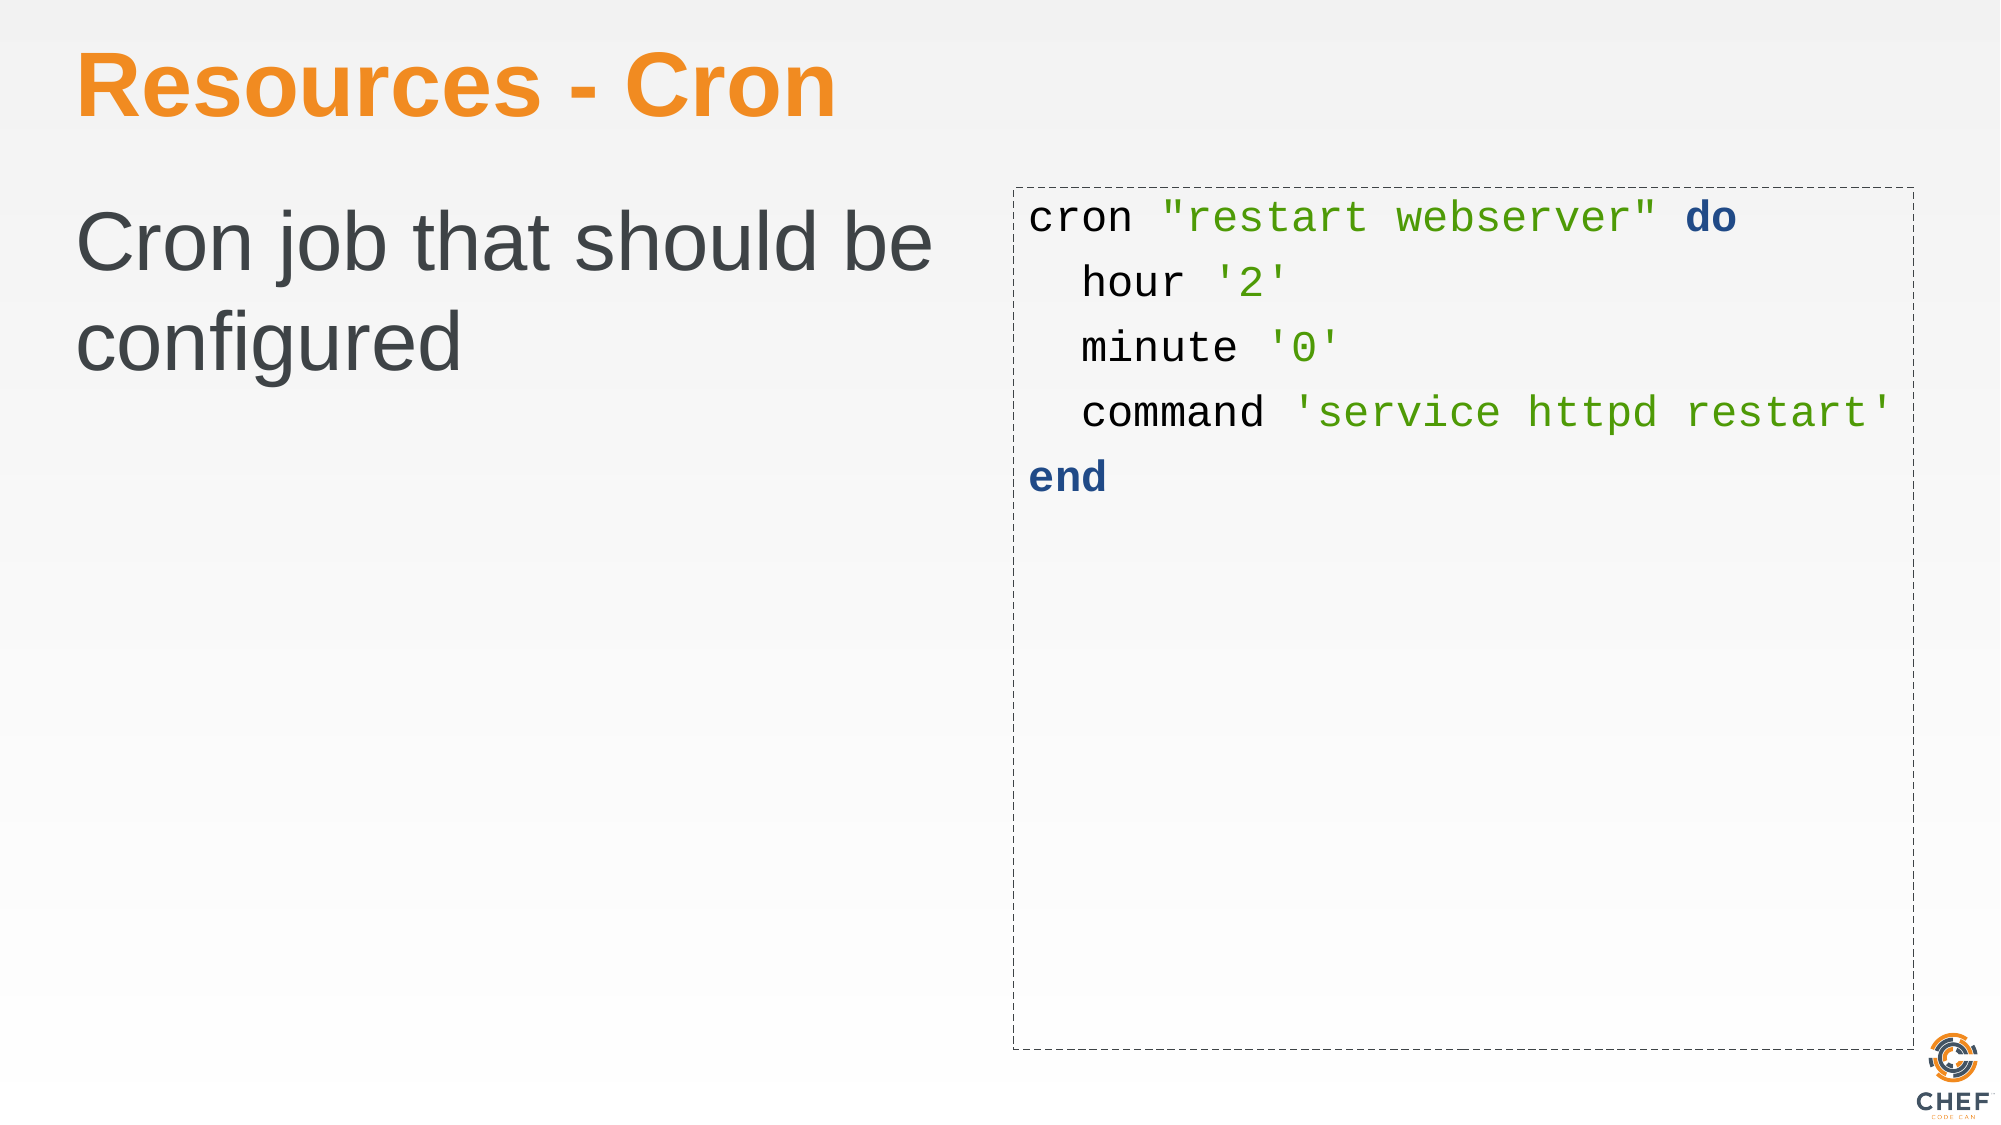

# Resources - Cron
Cron job that should be configured
cron "restart webserver" do
  hour '2'
  minute '0'
  command 'service httpd restart'
end